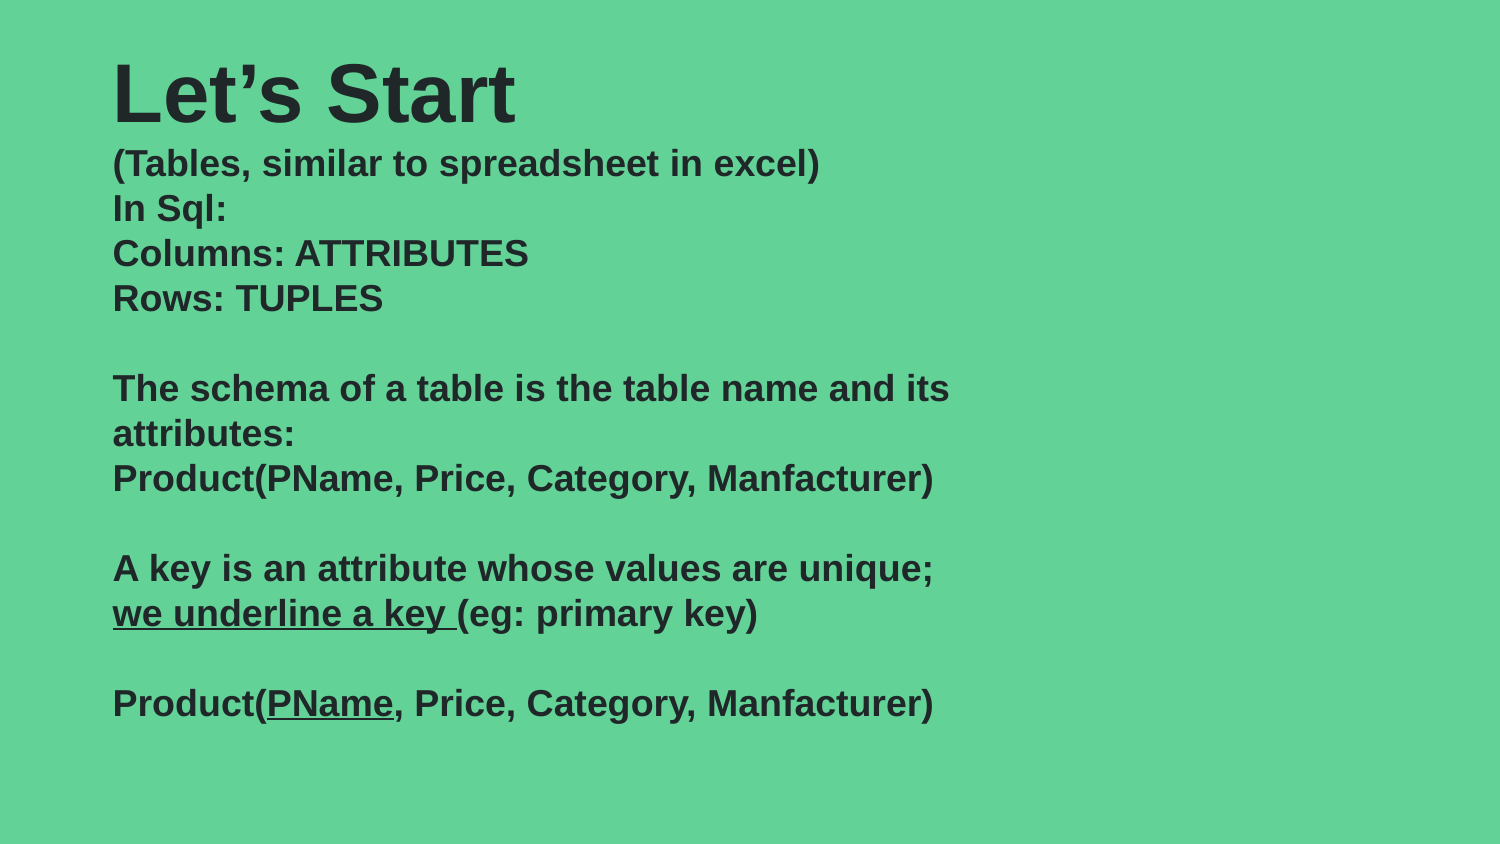

# Let’s Start (Tables, similar to spreadsheet in excel) In Sql: Columns: ATTRIBUTES Rows: TUPLES The schema of a table is the table name and its attributes: Product(PName, Price, Category, Manfacturer) A key is an attribute whose values are unique; we underline a key (eg: primary key) Product(PName, Price, Category, Manfacturer)